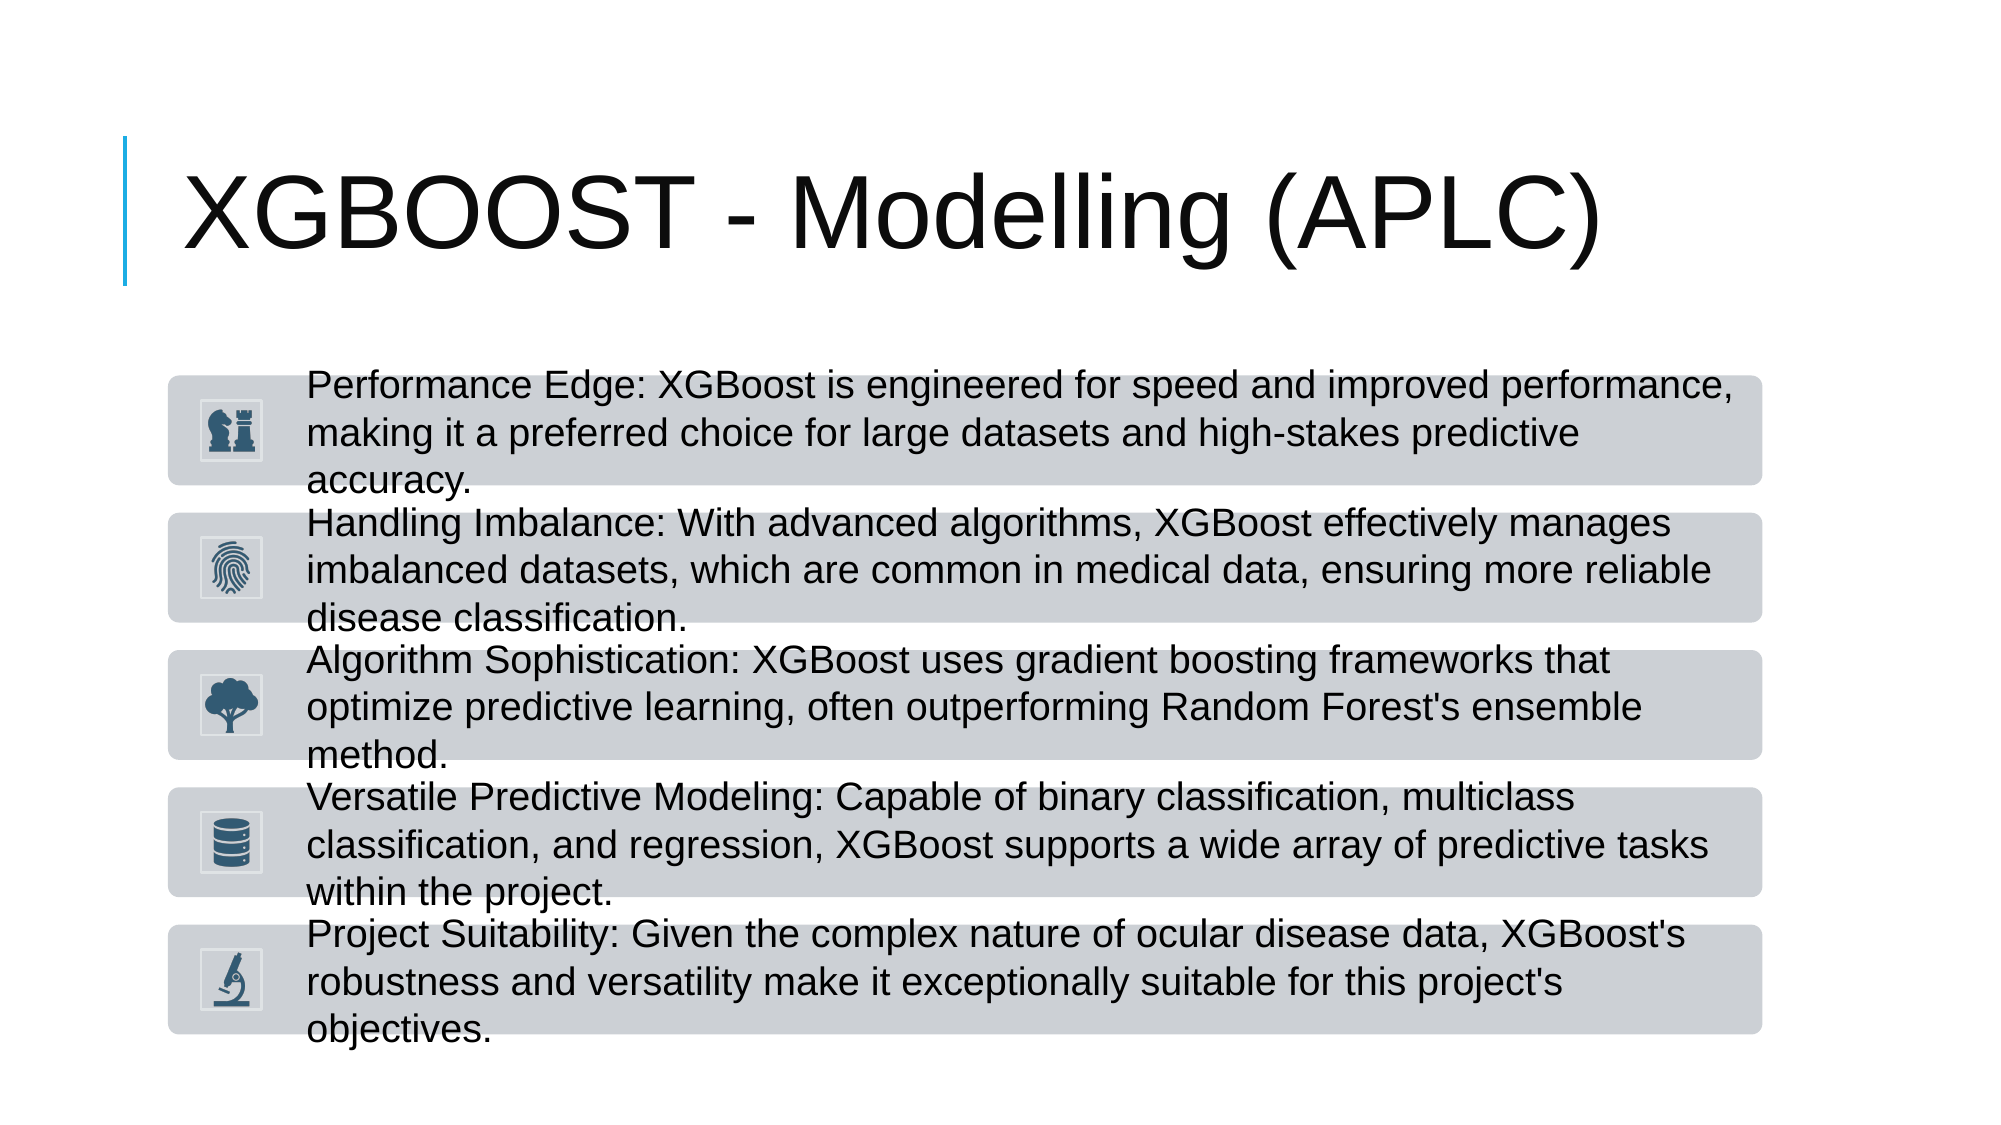

# XGBOOST - Modelling (APLC)

Performance Edge: XGBoost is engineered for speed and improved performance, making it a preferred choice for large datasets and high-stakes predictive accuracy.

Handling Imbalance: With advanced algorithms, XGBoost effectively manages imbalanced datasets, which are common in medical data, ensuring more reliable disease classification.

Algorithm Sophistication: XGBoost uses gradient boosting frameworks that optimize predictive learning, often outperforming Random Forest's ensemble method.

Versatile Predictive Modeling: Capable of binary classification, multiclass classification, and regression, XGBoost supports a wide array of predictive tasks within the project.

Project Suitability: Given the complex nature of ocular disease data, XGBoost's robustness and versatility make it exceptionally suitable for this project's objectives.